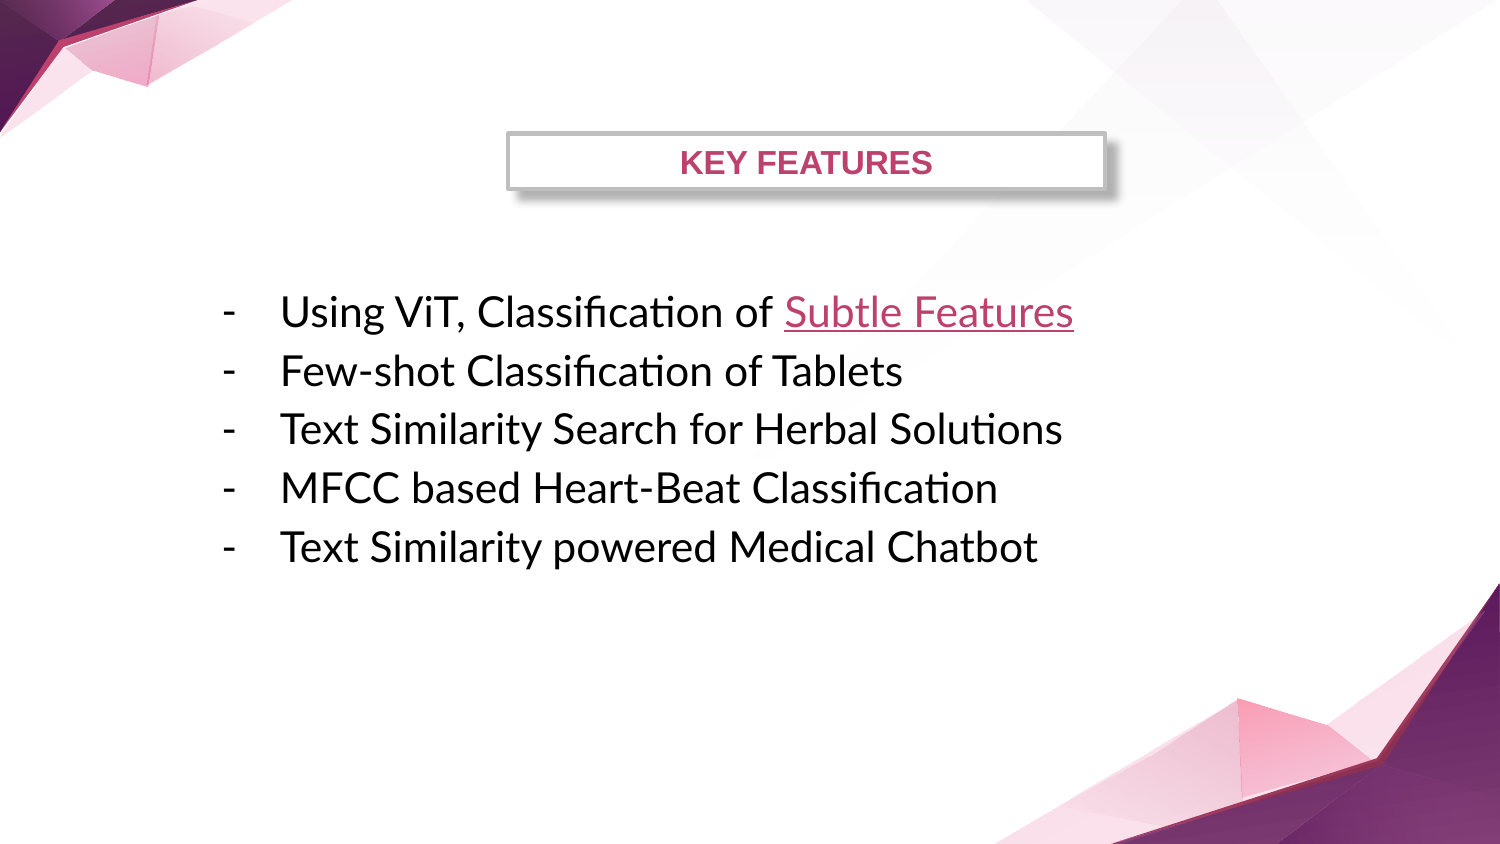

KEY FEATURES
Using ViT, Classification of Subtle Features
Few-shot Classification of Tablets
Text Similarity Search for Herbal Solutions
MFCC based Heart-Beat Classification
Text Similarity powered Medical Chatbot